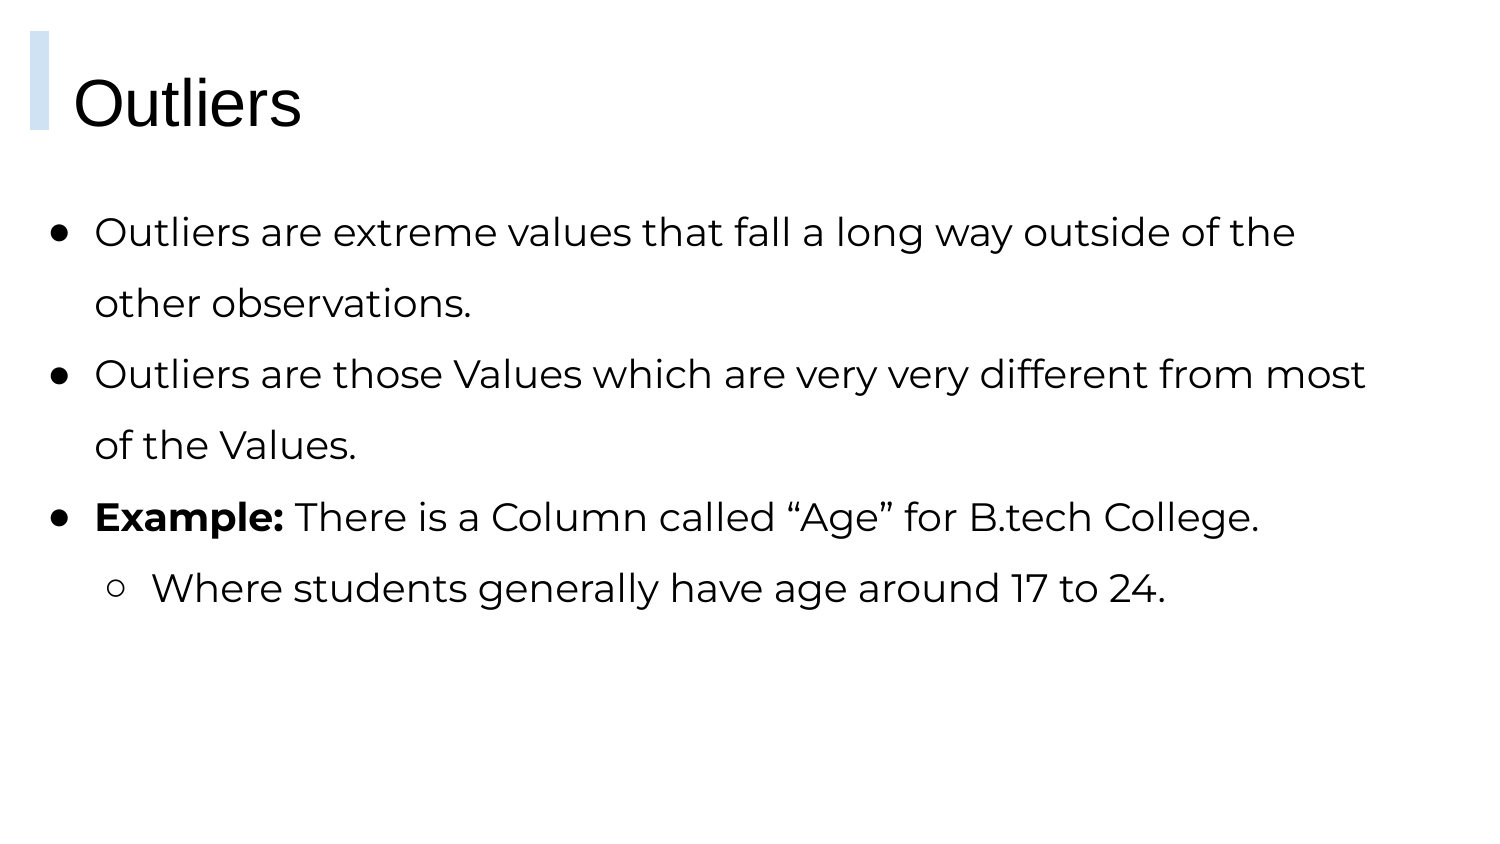

# Outliers
Outliers are extreme values that fall a long way outside of the other observations.
Outliers are those Values which are very very different from most of the Values.
Example: There is a Column called “Age” for B.tech College.
Where students generally have age around 17 to 24.